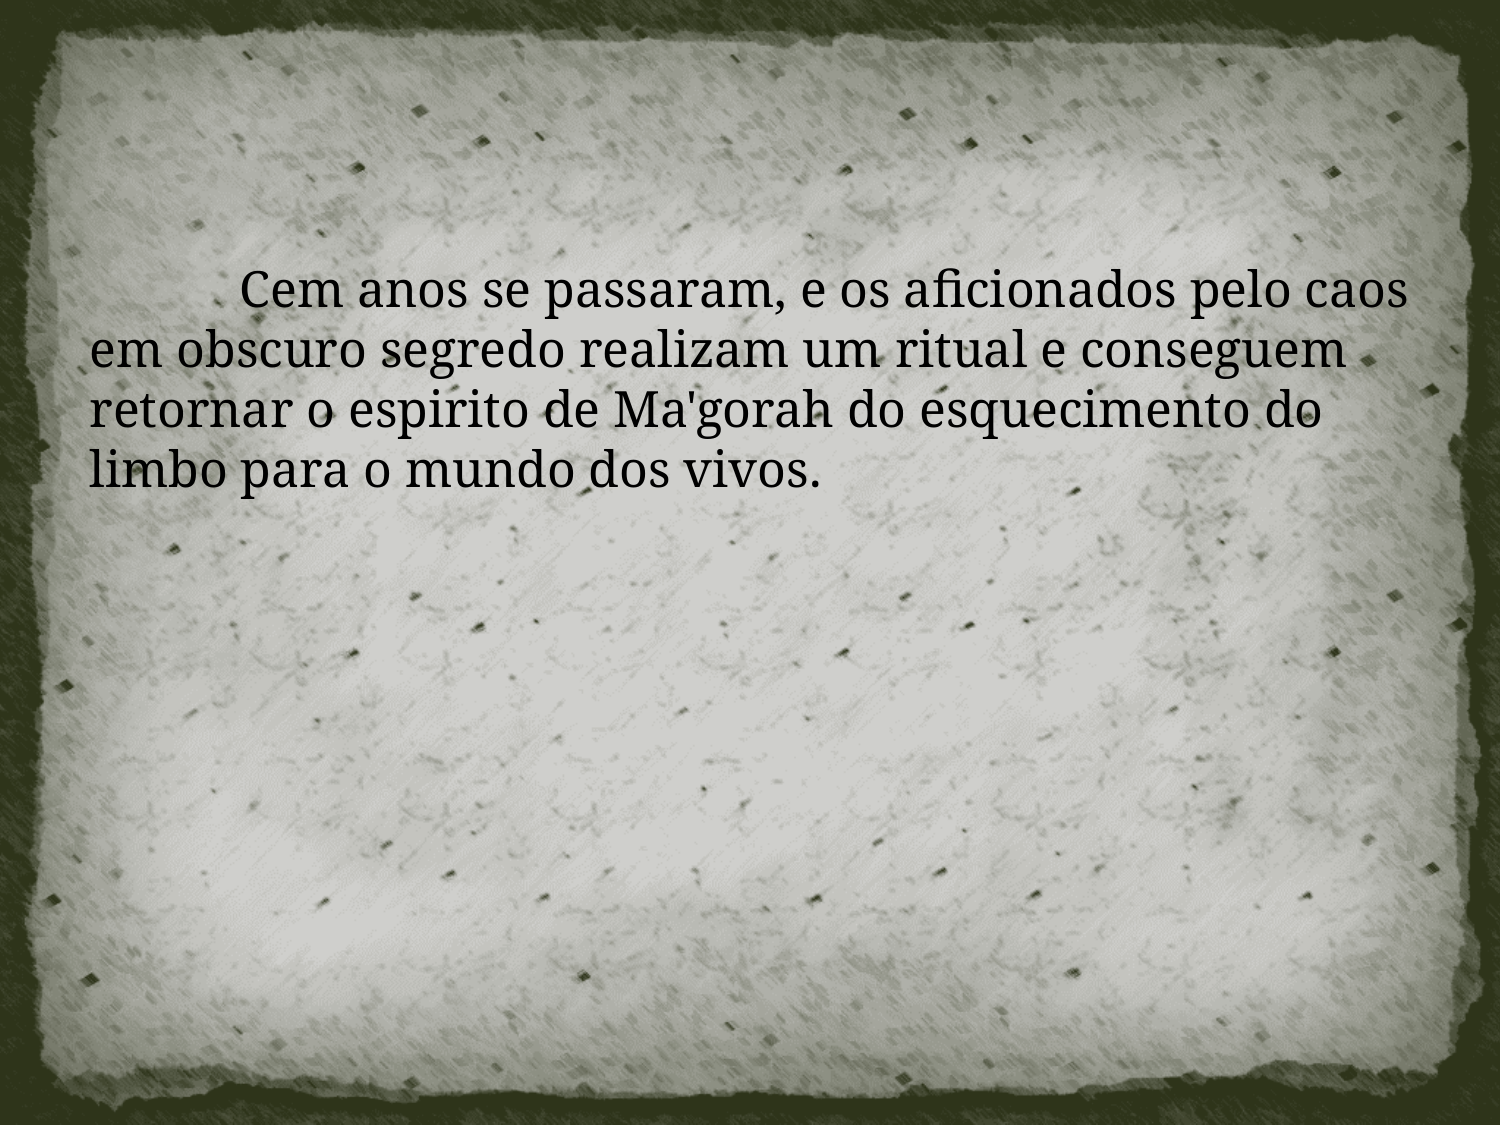

Cem anos se passaram, e os aficionados pelo caos em obscuro segredo realizam um ritual e conseguem retornar o espirito de Ma'gorah do esquecimento do limbo para o mundo dos vivos.